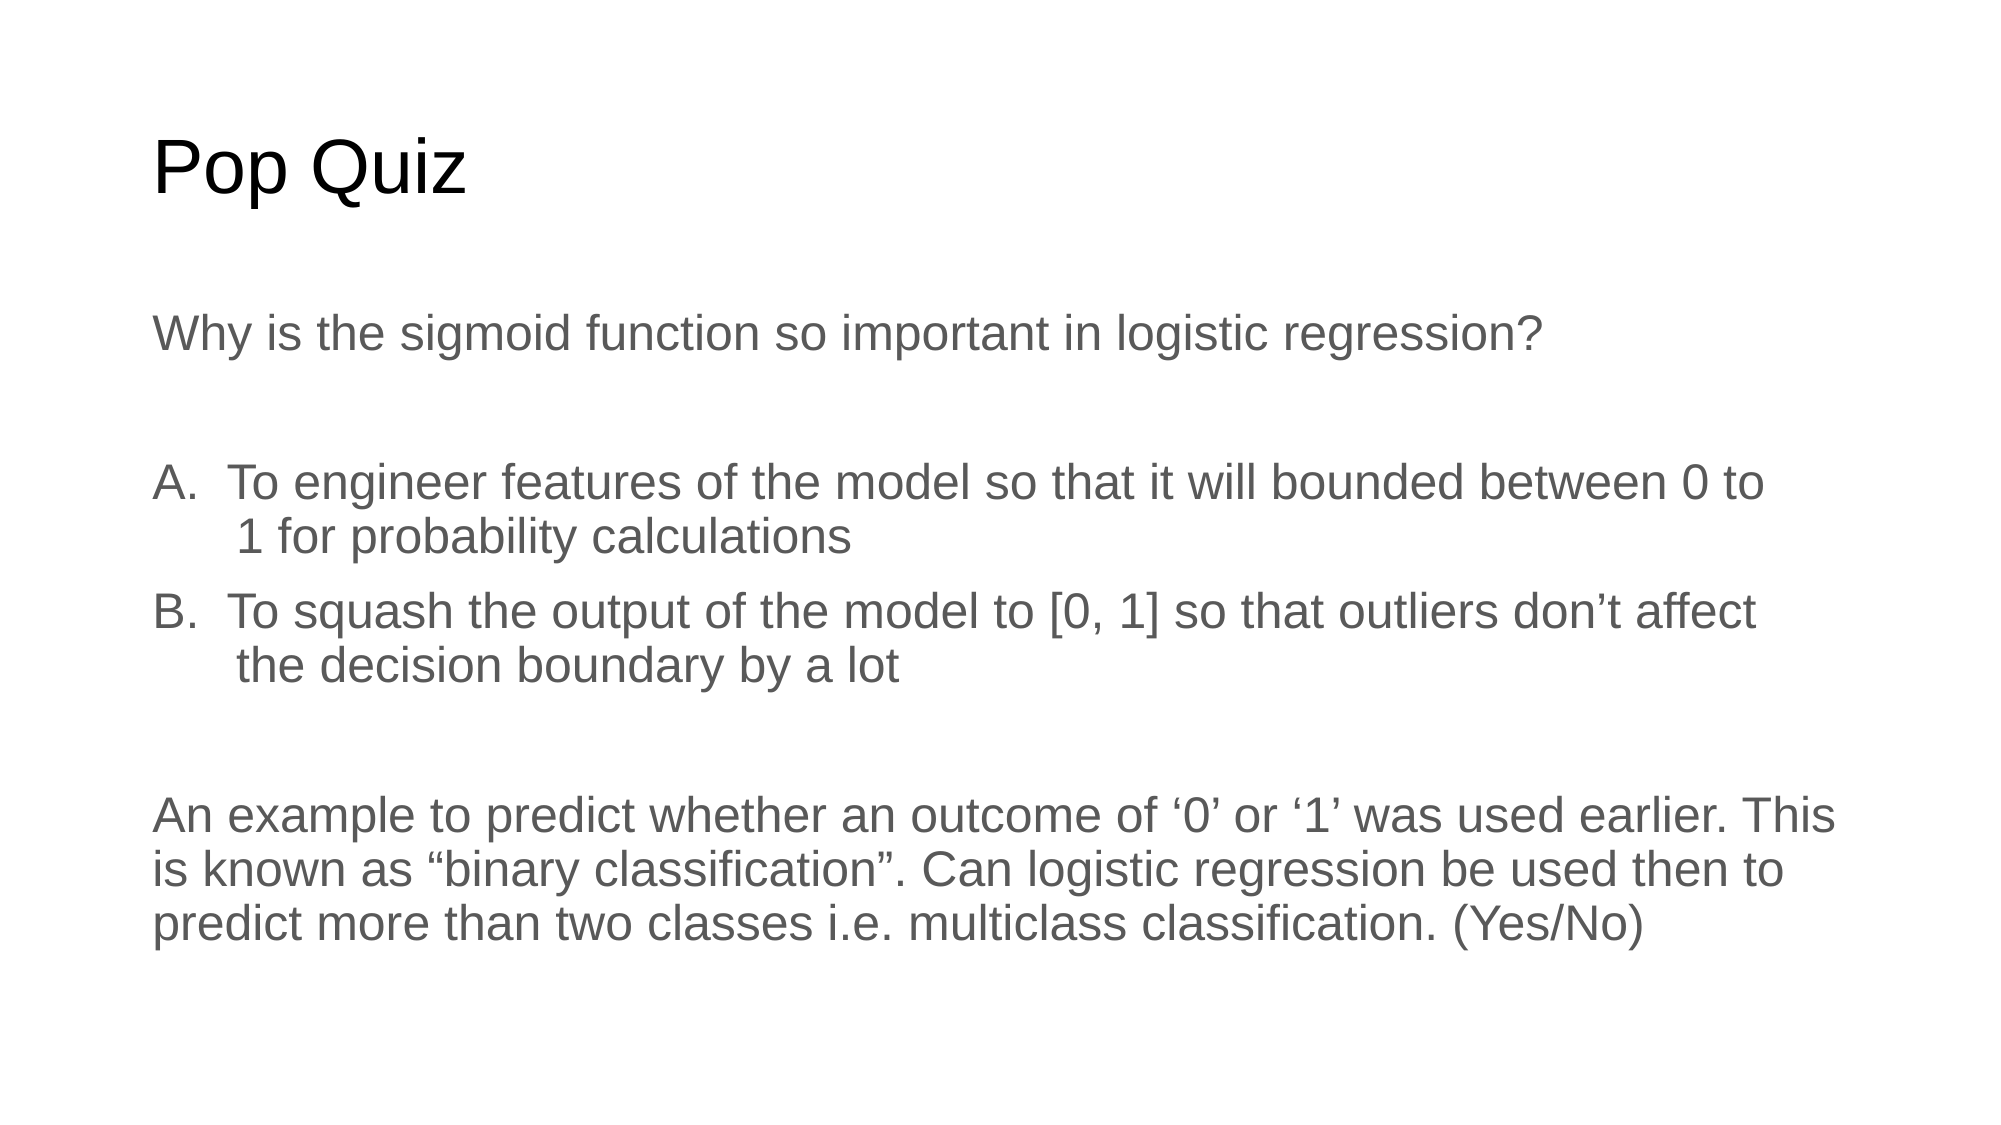

# Pop Quiz
Why is the sigmoid function so important in logistic regression?

A.  To engineer features of the model so that it will bounded between 0 to
      1 for probability calculations
B.  To squash the output of the model to [0, 1] so that outliers don’t affect
      the decision boundary by a lot

An example to predict whether an outcome of ‘0’ or ‘1’ was used earlier. This is known as “binary classification”. Can logistic regression be used then to predict more than two classes i.e. multiclass classification. (Yes/No)